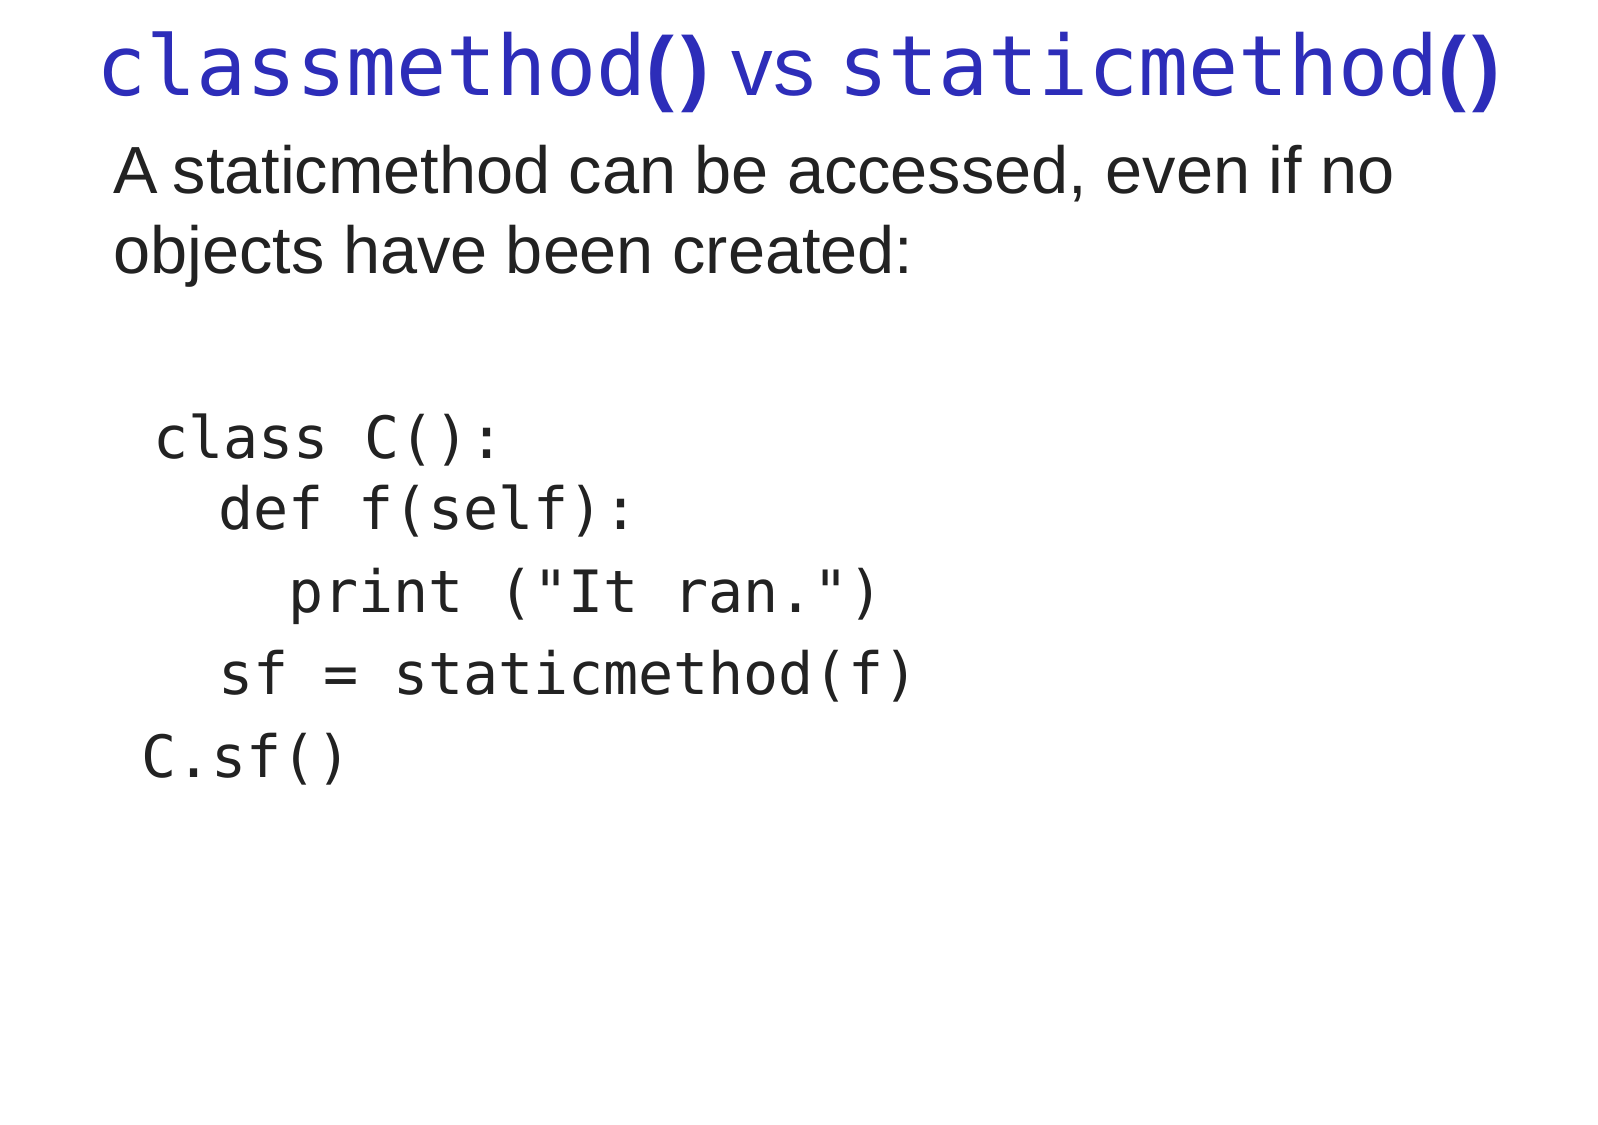

# classmethod( ) vs staticmethod( )
A staticmethod can be accessed, even if no objects have been created:

 class C():
   def f(self):
     print ("It ran.")
   sf = staticmethod(f)
C.sf()